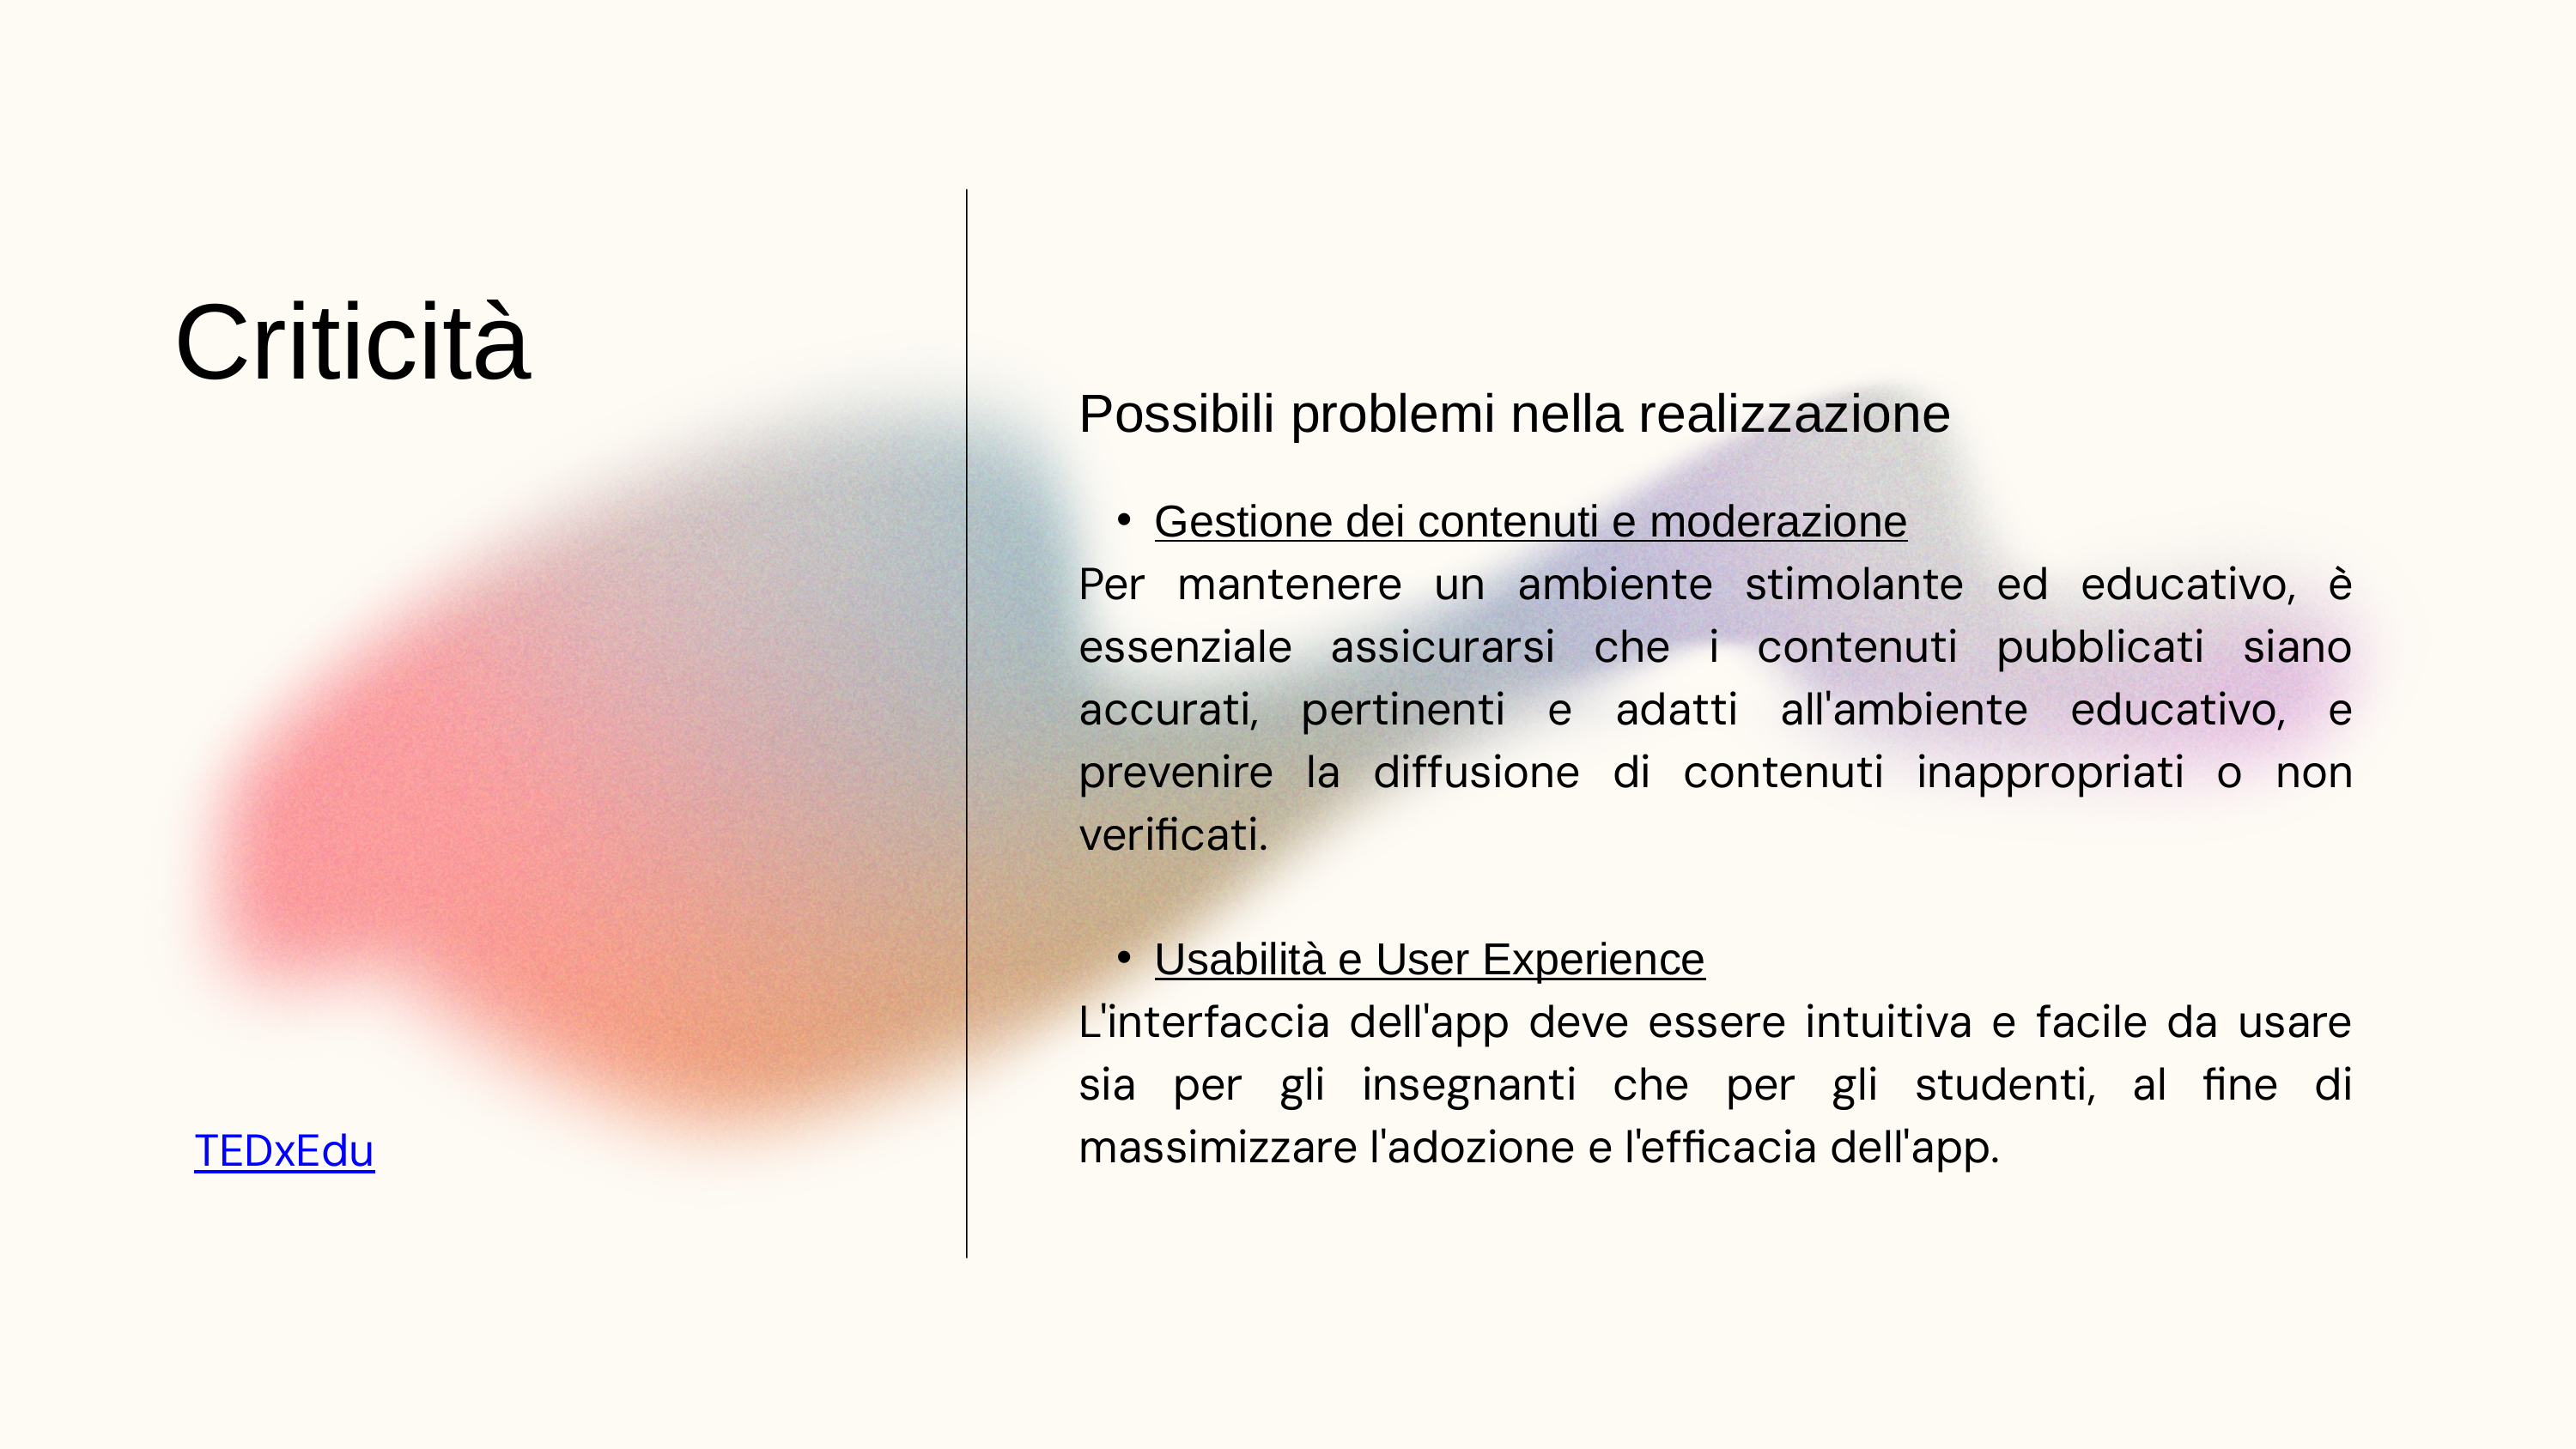

Criticità

Possibili problemi nella realizzazione
Gestione dei contenuti e moderazione
Per mantenere un ambiente stimolante ed educativo, è essenziale assicurarsi che i contenuti pubblicati siano accurati, pertinenti e adatti all'ambiente educativo, e prevenire la diffusione di contenuti inappropriati o non verificati.

Usabilità e User Experience
L'interfaccia dell'app deve essere intuitiva e facile da usare sia per gli insegnanti che per gli studenti, al fine di massimizzare l'adozione e l'efficacia dell'app.

TEDxEdu